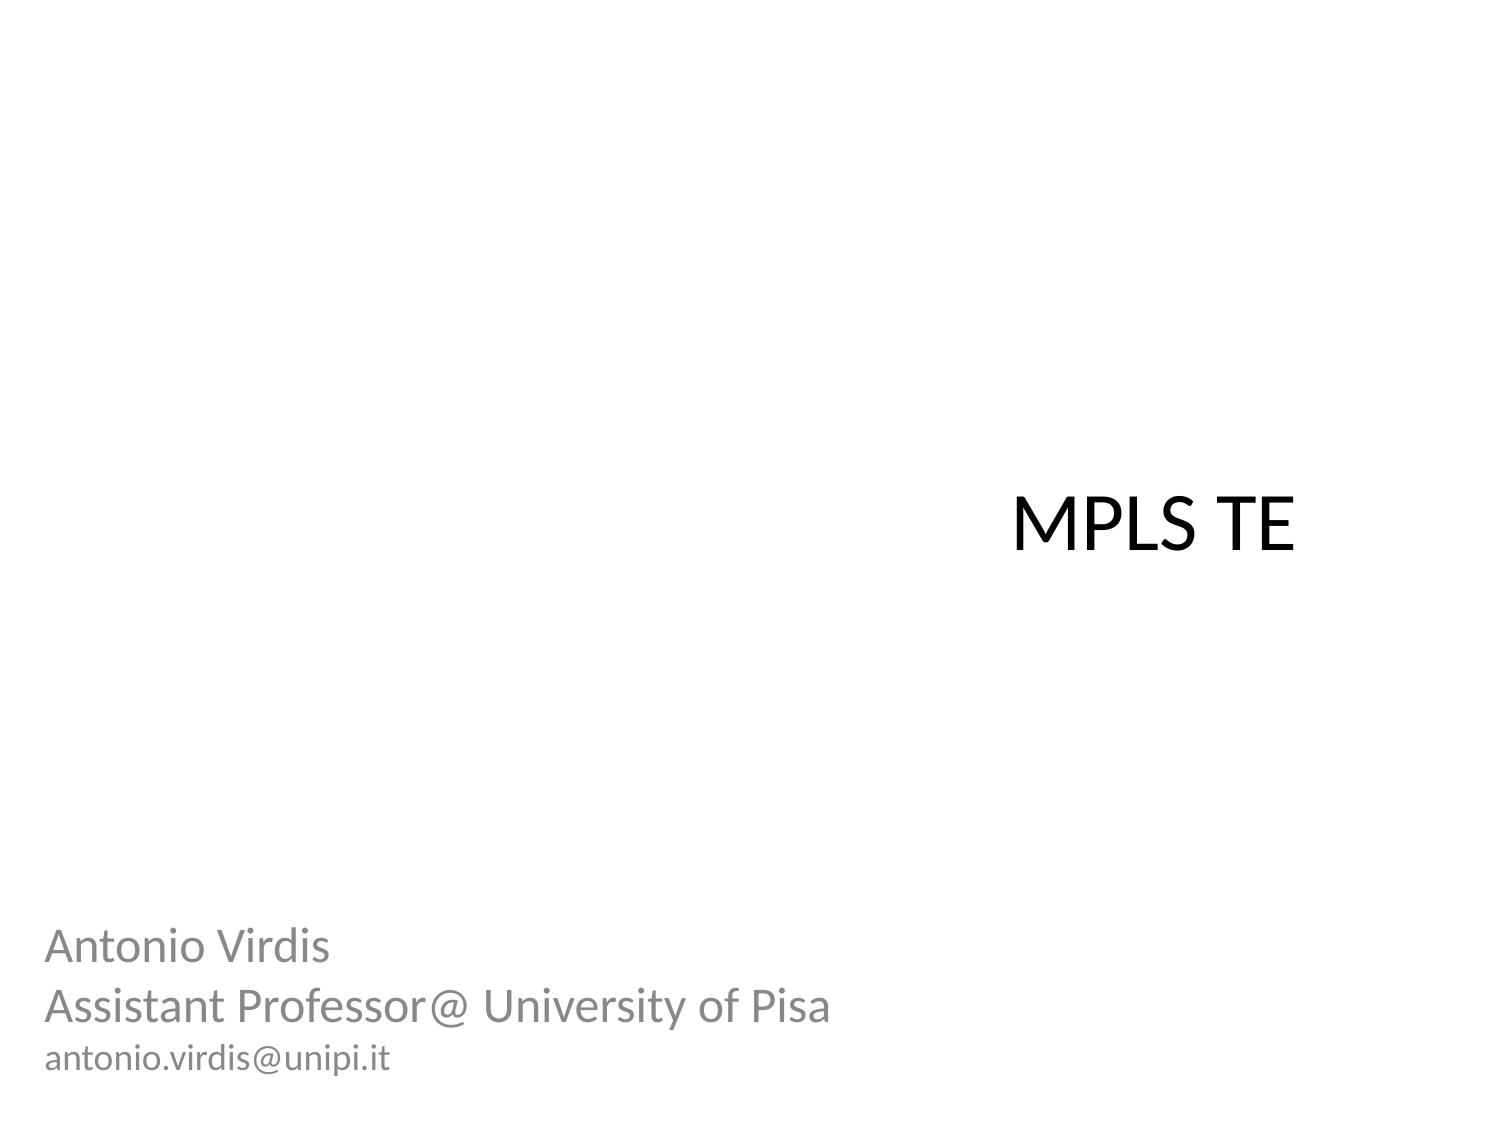

# MPLS TE
Antonio Virdis
Assistant Professor@ University of Pisa
antonio.virdis@unipi.it